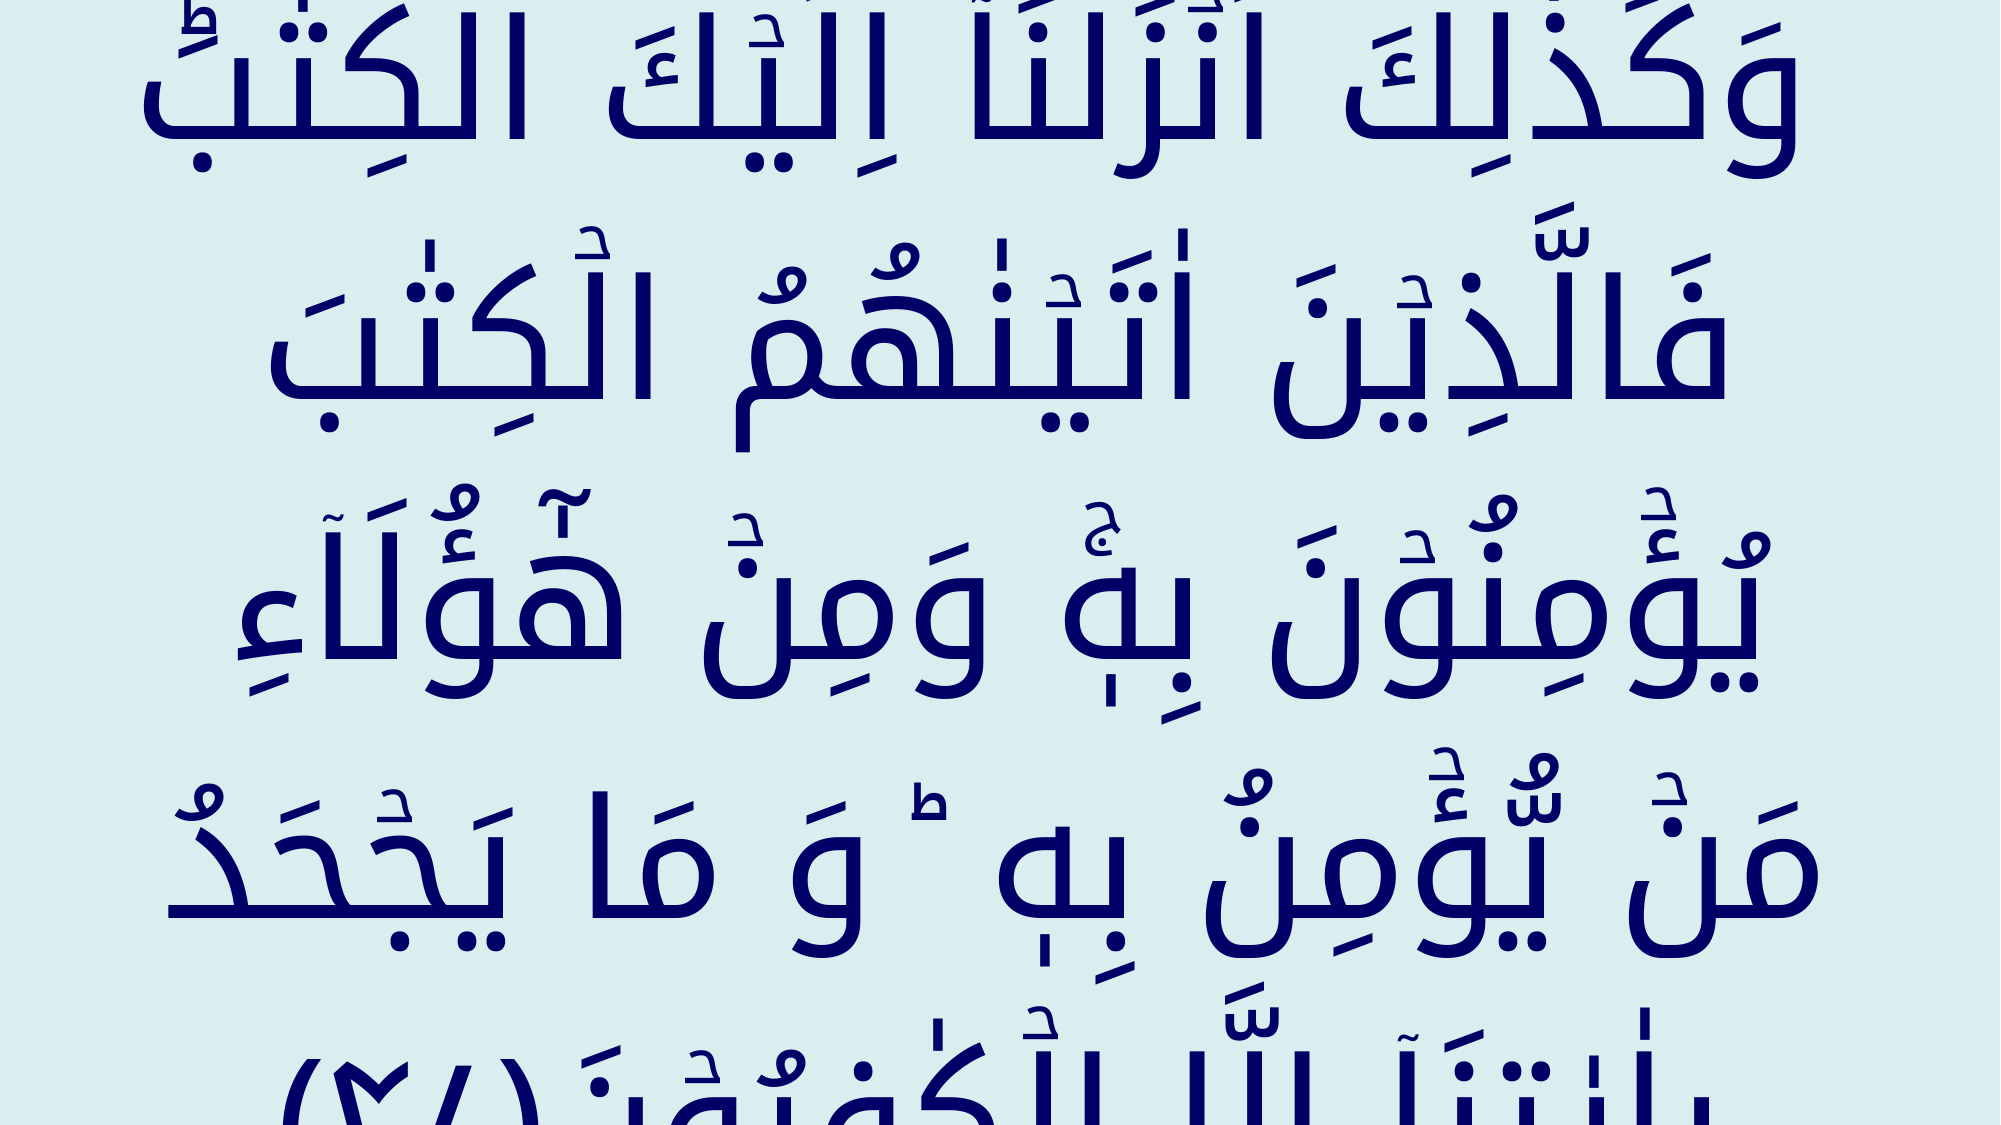

وَكَذٰلِكَ اَنۡزَلۡنَاۤ اِلَيۡكَ الۡكِتٰبَ‌ؕ فَالَّذِيۡنَ اٰتَيۡنٰهُمُ الۡكِتٰبَ يُؤۡمِنُوۡنَ بِهٖ‌ۚ وَمِنۡ هٰٓؤُلَاۤءِ مَنۡ يُّؤۡمِنُ بِهٖ ‌ؕ وَ مَا يَجۡحَدُ بِاٰيٰتِنَاۤ اِلَّا الۡكٰفِرُوۡنَ‏﴿﻿۴۷﻿﴾